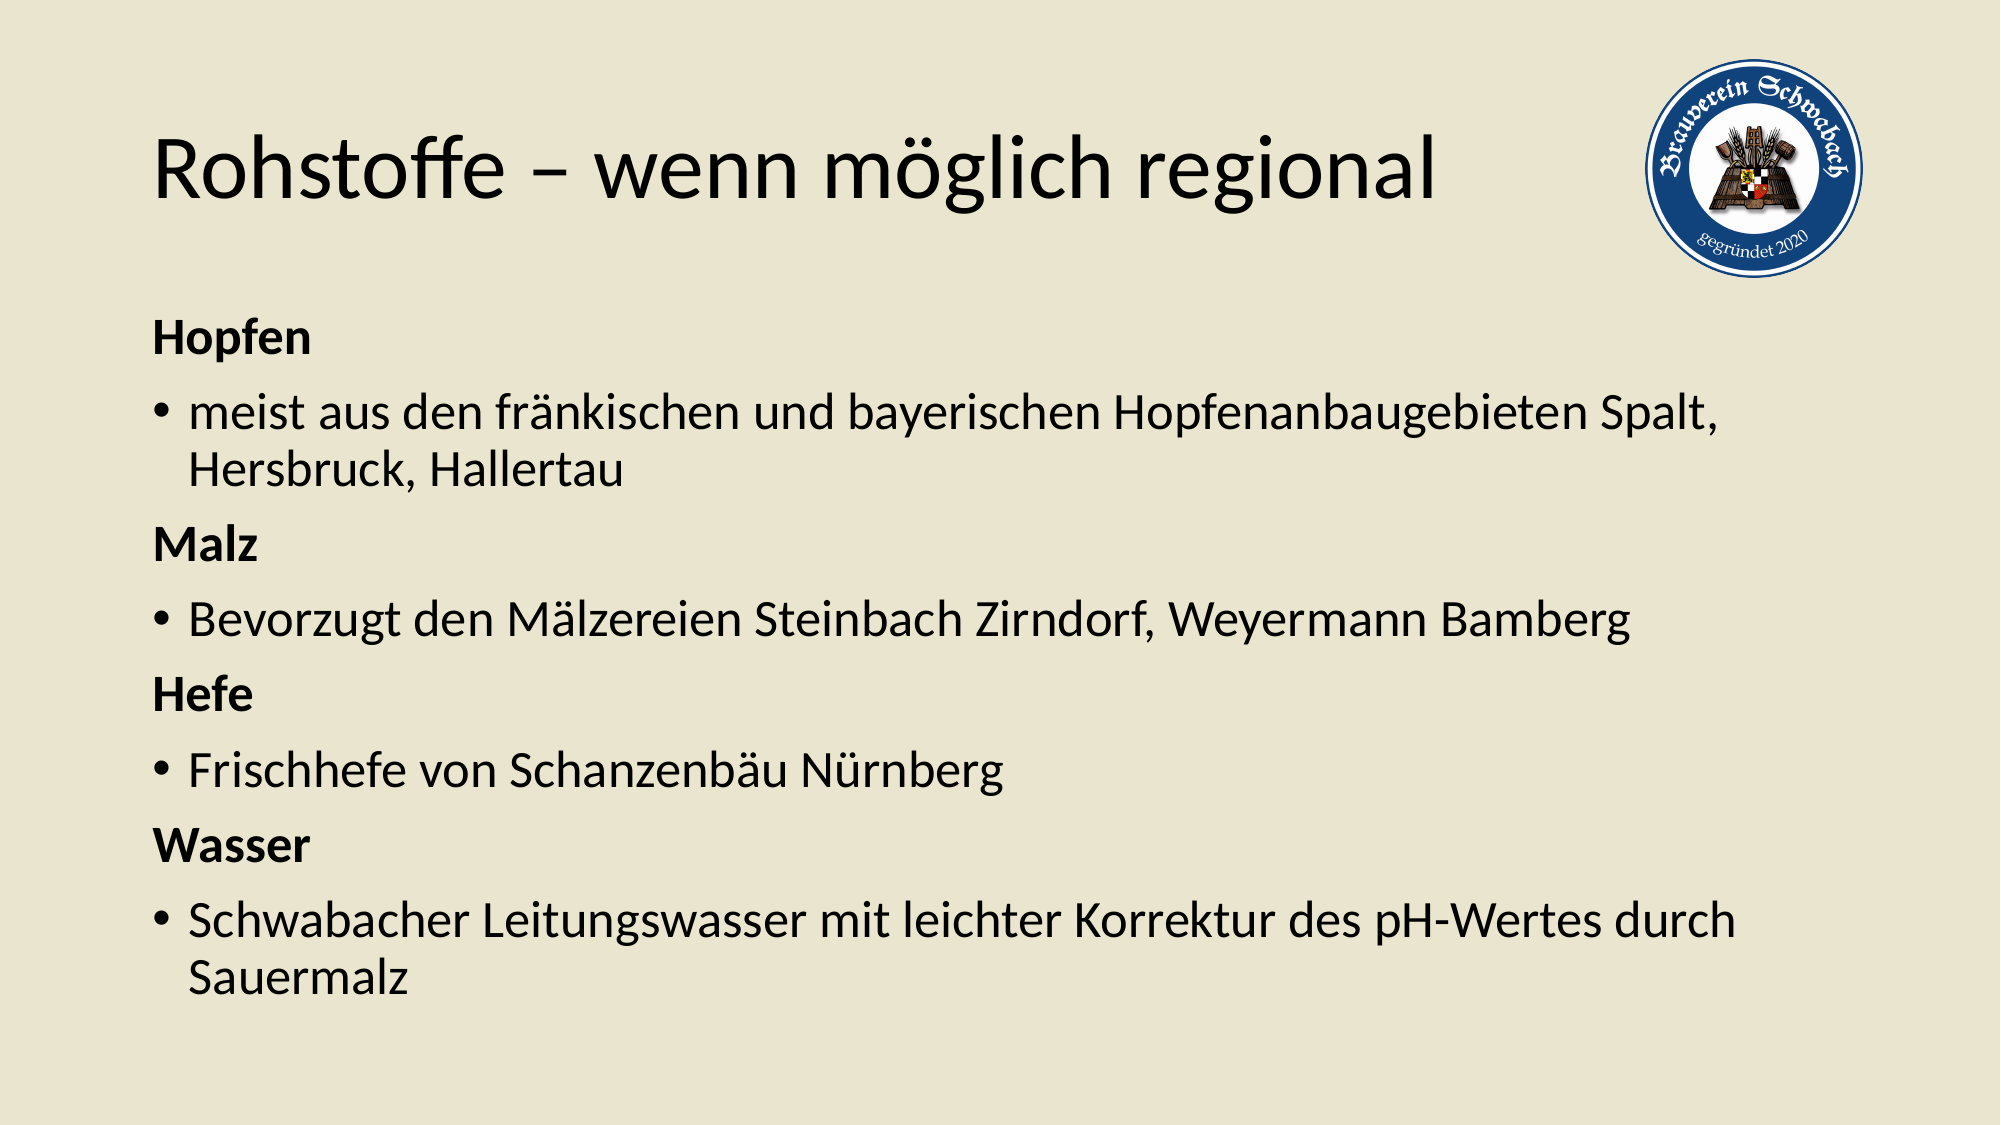

# Rohstoffe – wenn möglich regional
Hopfen
meist aus den fränkischen und bayerischen Hopfenanbaugebieten Spalt, Hersbruck, Hallertau
Malz
Bevorzugt den Mälzereien Steinbach Zirndorf, Weyermann Bamberg
Hefe
Frischhefe von Schanzenbäu Nürnberg
Wasser
Schwabacher Leitungswasser mit leichter Korrektur des pH-Wertes durch Sauermalz